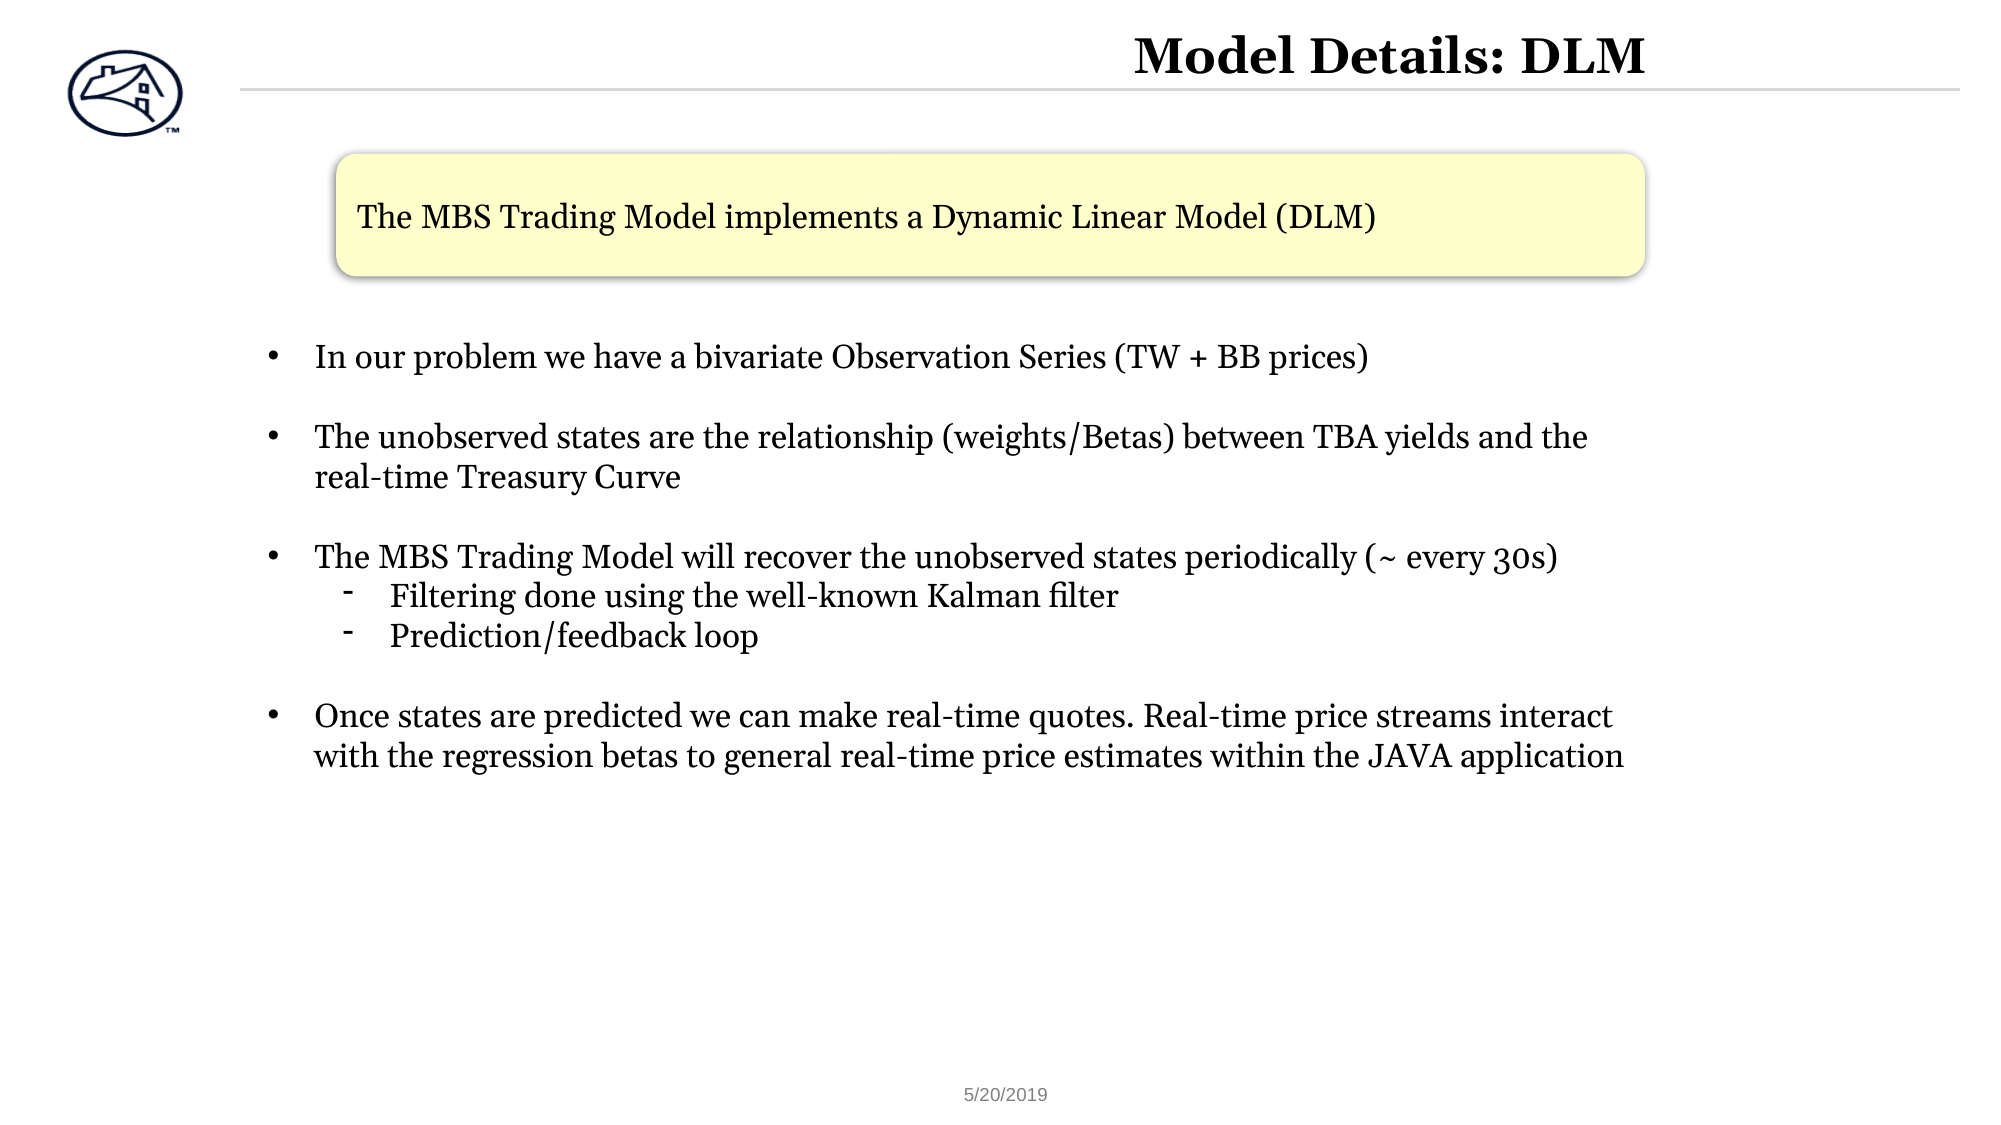

Model Details: DLM
The MBS Trading Model implements a Dynamic Linear Model (DLM)

In our problem we have a bivariate Observation Series (TW + BB prices)

The unobserved states are the relationship (weights/Betas) between TBA yields and the real-time Treasury Curve

The MBS Trading Model will recover the unobserved states periodically (~ every 30s)
Filtering done using the well-known Kalman filter
Prediction/feedback loop

Once states are predicted we can make real-time quotes. Real-time price streams interact with the regression betas to general real-time price estimates within the JAVA application